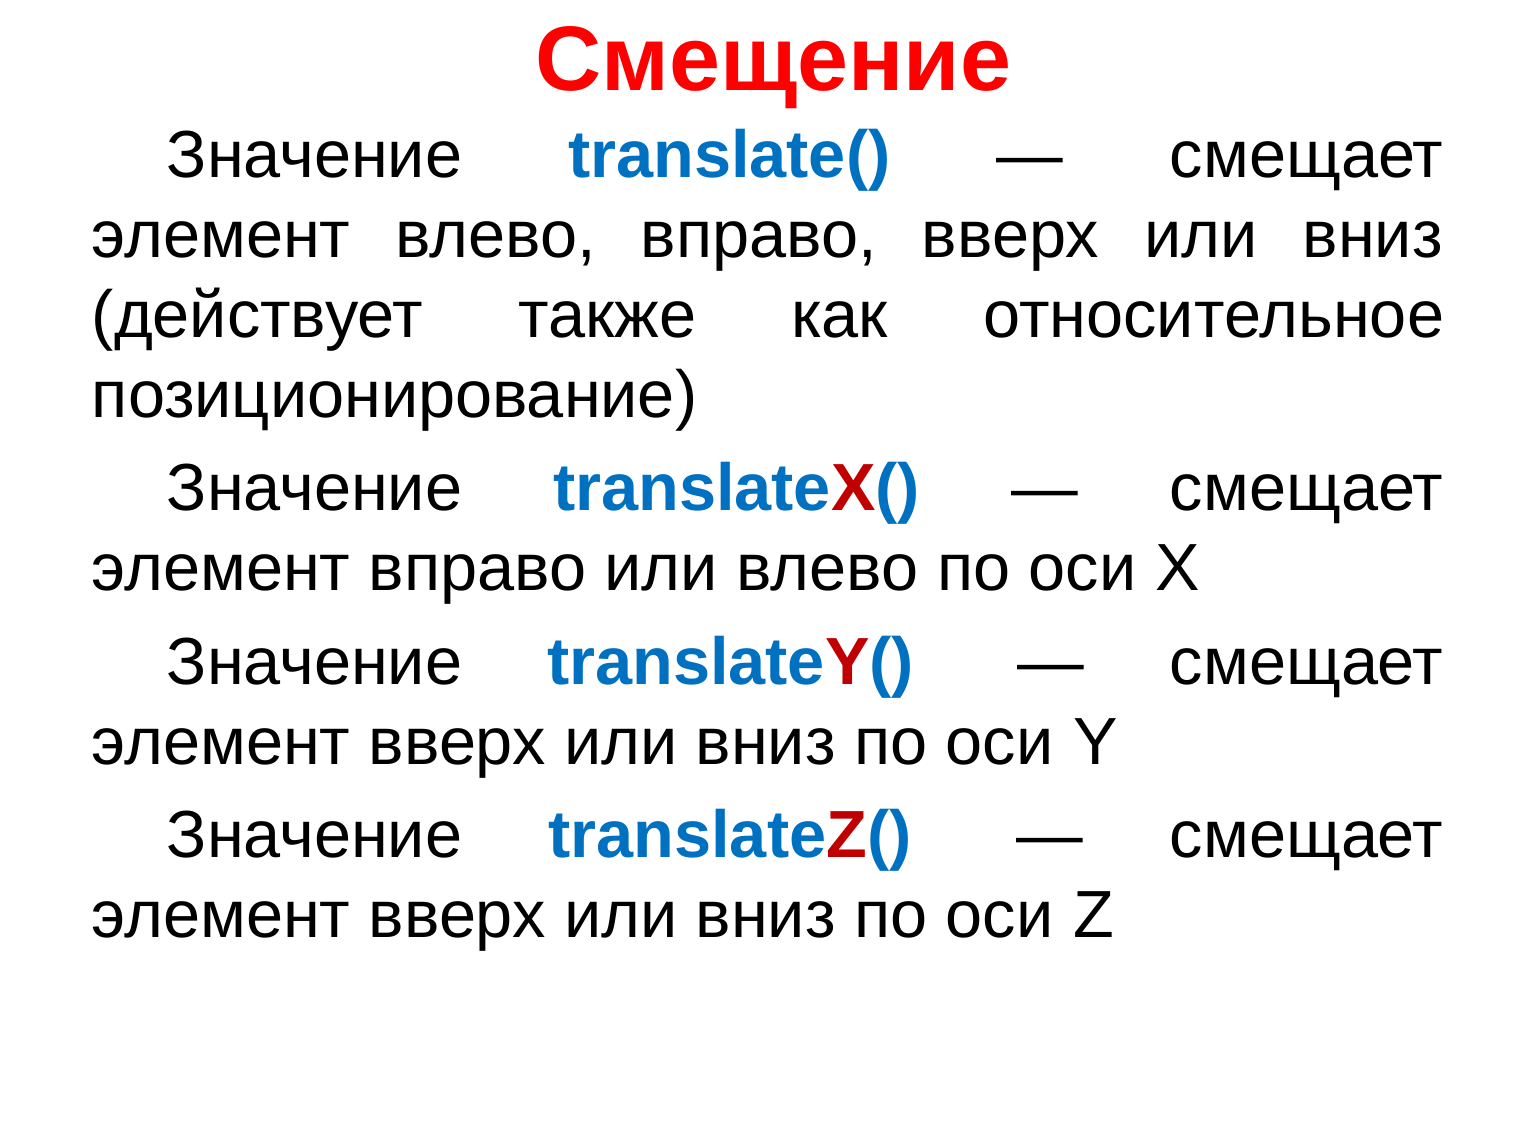

# Смещение
Значение translate() — смещает элемент влево, вправо, вверх или вниз (действует также как относи­тельное позиционирование)
Значение translateX() — смещает элемент вправо или влево по оси X
Значение translateY()  — смещает элемент вверх или вниз по оси Y
Значение translateZ()  — смещает элемент вверх или вниз по оси Z